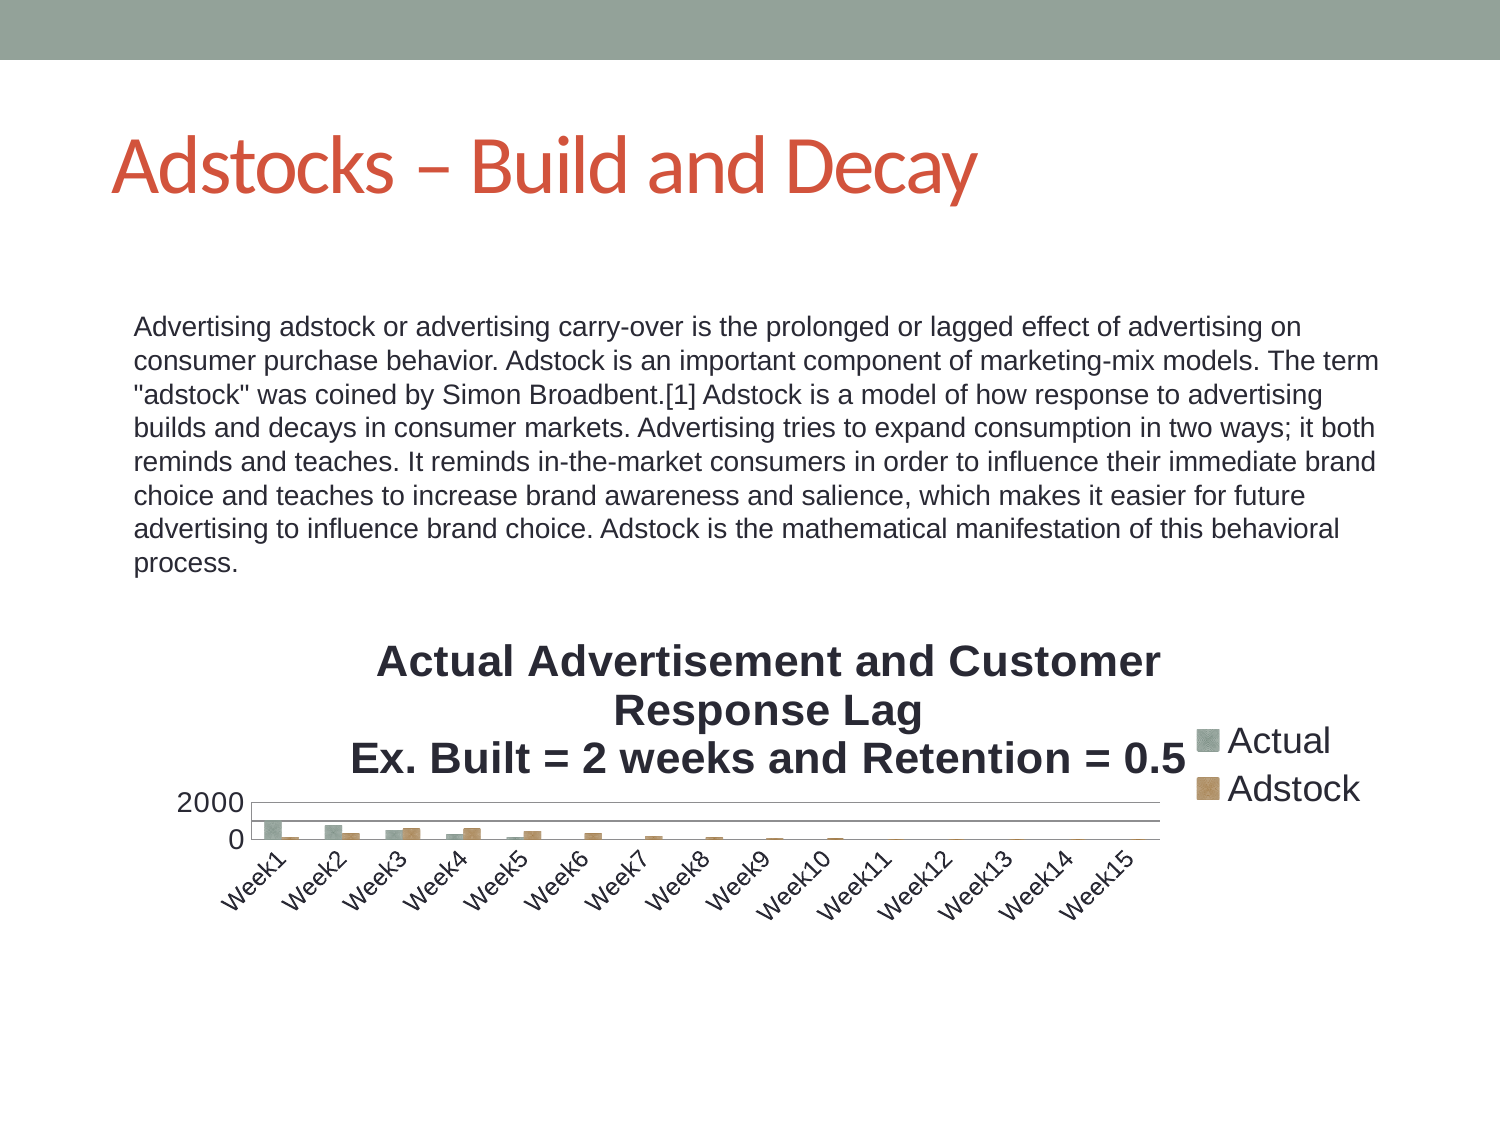

# Adstocks – Build and Decay
Advertising adstock or advertising carry-over is the prolonged or lagged effect of advertising on consumer purchase behavior. Adstock is an important component of marketing-mix models. The term "adstock" was coined by Simon Broadbent.[1] Adstock is a model of how response to advertising builds and decays in consumer markets. Advertising tries to expand consumption in two ways; it both reminds and teaches. It reminds in-the-market consumers in order to influence their immediate brand choice and teaches to increase brand awareness and salience, which makes it easier for future advertising to influence brand choice. Adstock is the mathematical manifestation of this behavioral process.

### Chart: Actual Advertisement and Customer Response Lag
Ex. Built = 2 weeks and Retention = 0.5

| Category | Actual | Adstock |
|---|---|---|
| Week1 | 1000.0 | 111.1111111111112 |
| Week2 | 750.0 | 305.5555555555557 |
| Week3 | 500.0 | 555.5555555555559 |
| Week4 | 250.0 | 555.5555555555559 |
| Week5 | 100.0 | 441.666666666667 |
| Week6 | 0.0 | 293.0555555555557 |
| Week7 | 0.0 | 168.7500000000001 |
| Week8 | 0.0 | 84.37499999999999 |
| Week9 | 0.0 | 42.18750000000003 |
| Week10 | 0.0 | 21.09375000000001 |
| Week11 | 0.0 | 10.54687500000001 |
| Week12 | 0.0 | 5.273437500000004 |
| Week13 | 0.0 | 2.636718750000002 |
| Week14 | 0.0 | 1.318359375000001 |
| Week15 | 0.0 | 0.6591796875 |